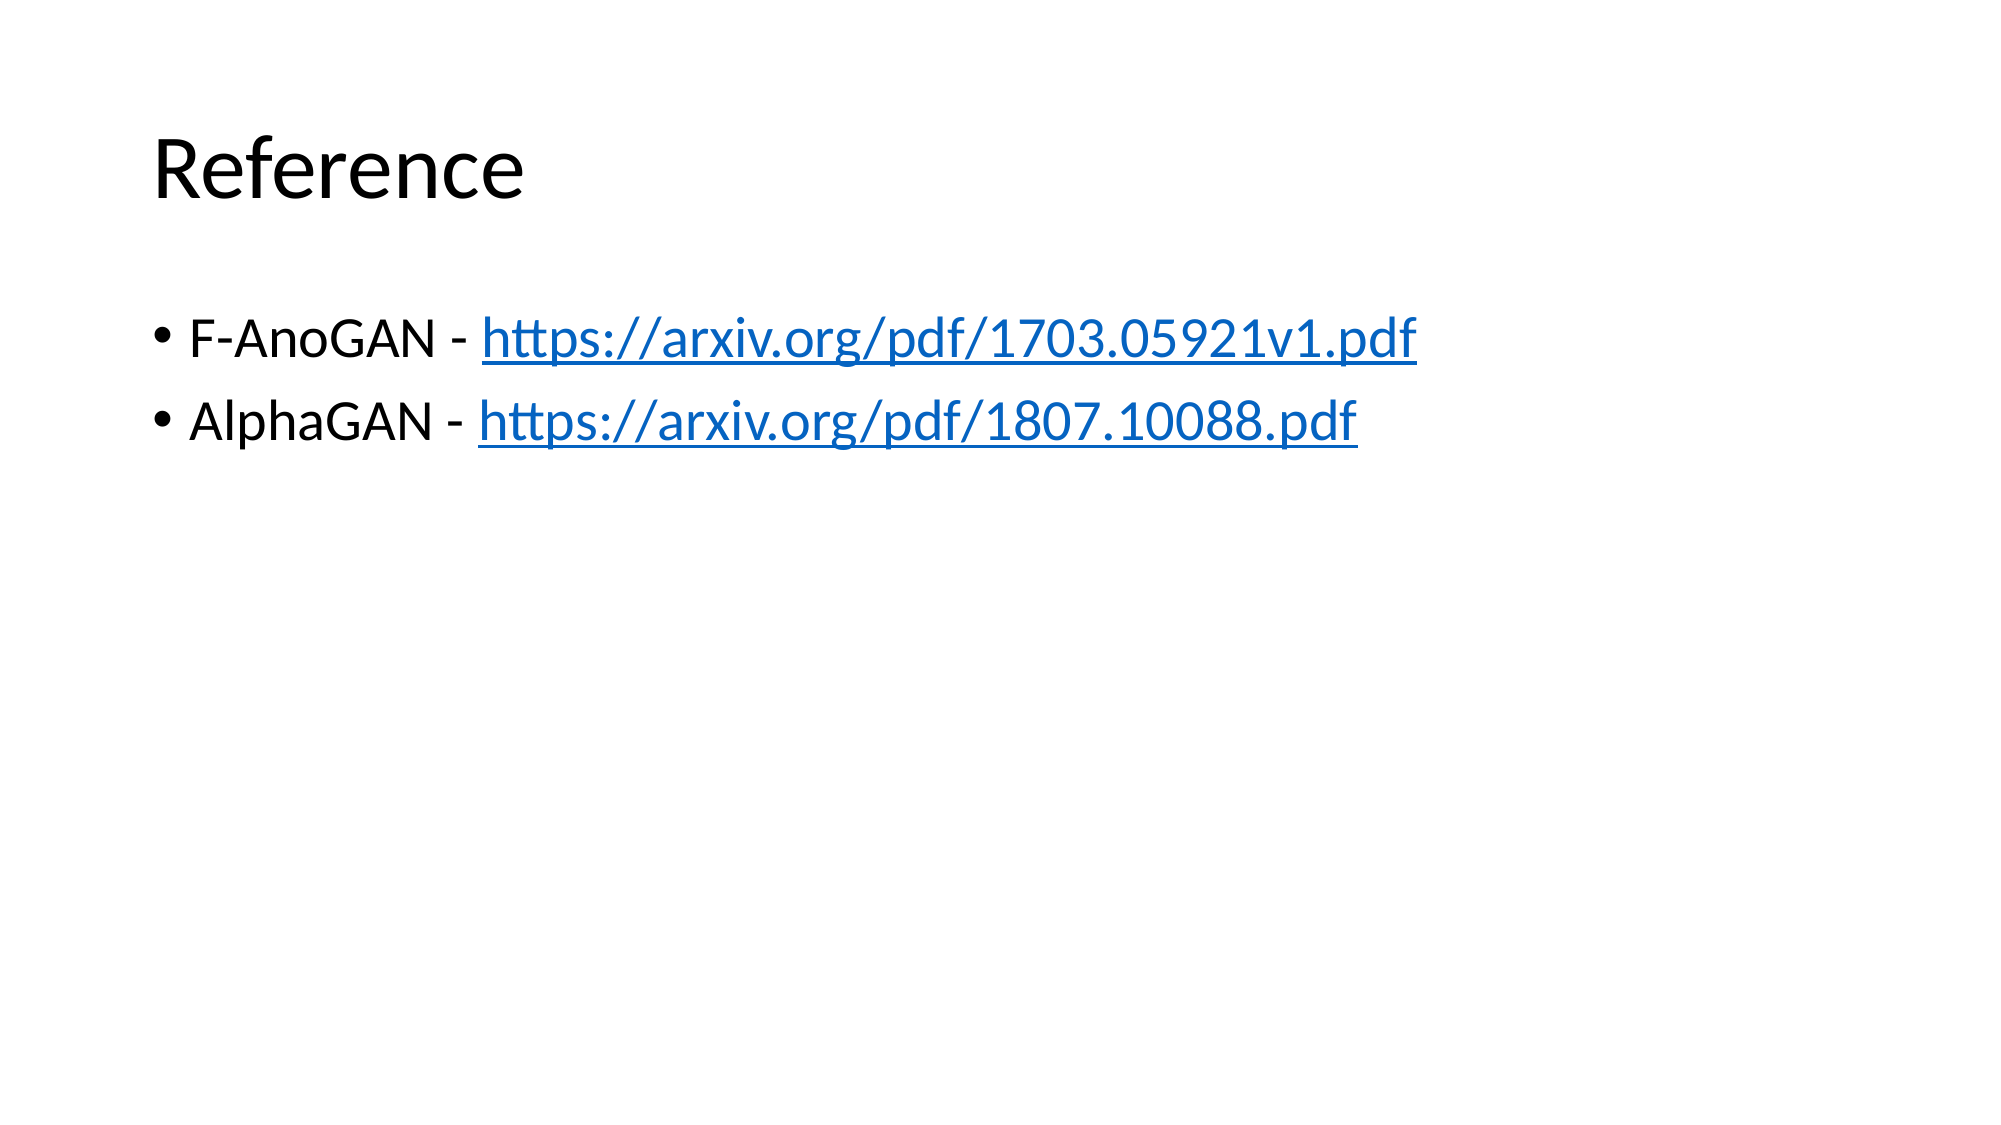

# Reference
F-AnoGAN - https://arxiv.org/pdf/1703.05921v1.pdf
AlphaGAN - https://arxiv.org/pdf/1807.10088.pdf